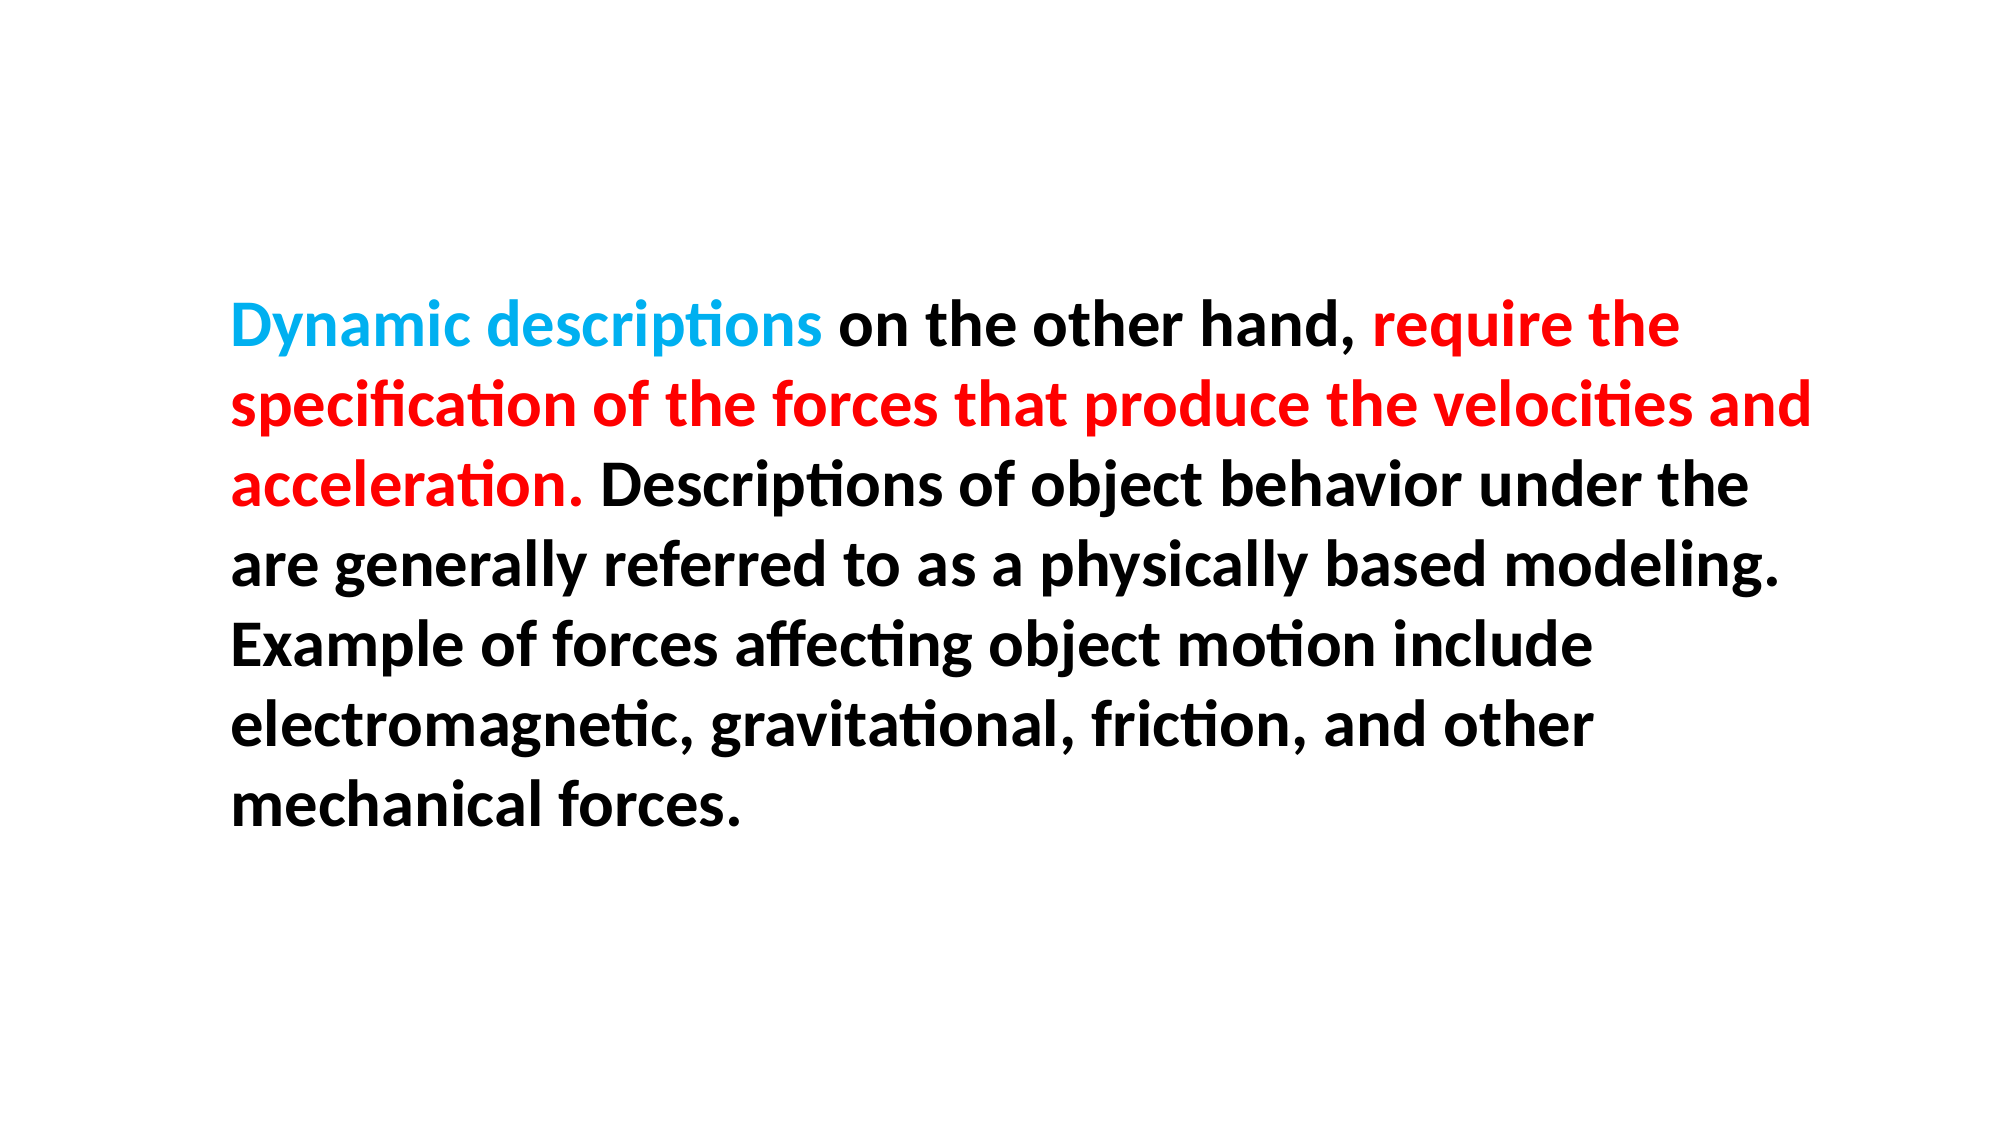

Dynamic descriptions on the other hand, require the specification of the forces that produce the velocities and acceleration. Descriptions of object behavior under the are generally referred to as a physically based modeling. Example of forces affecting object motion include electromagnetic, gravitational, friction, and other mechanical forces.